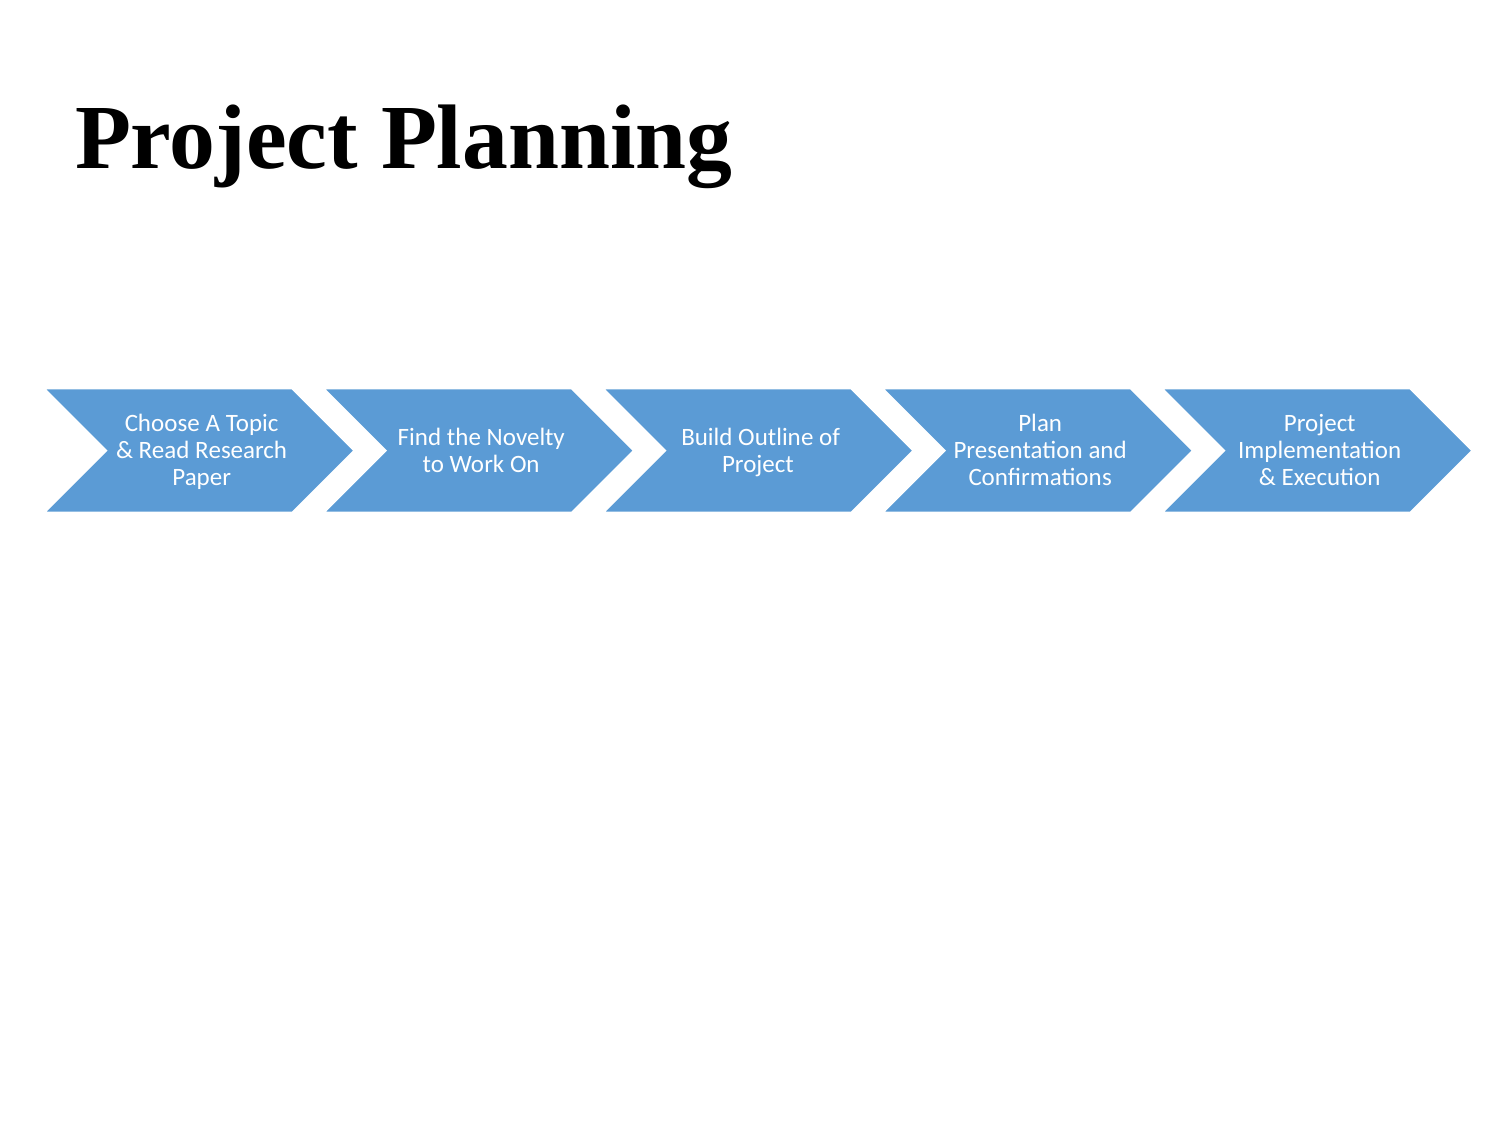

# Project Planning
Choose A Topic & Read Research Paper
Find the Novelty to Work On
Build Outline of Project
Plan Presentation and Confirmations
Project Implementation & Execution